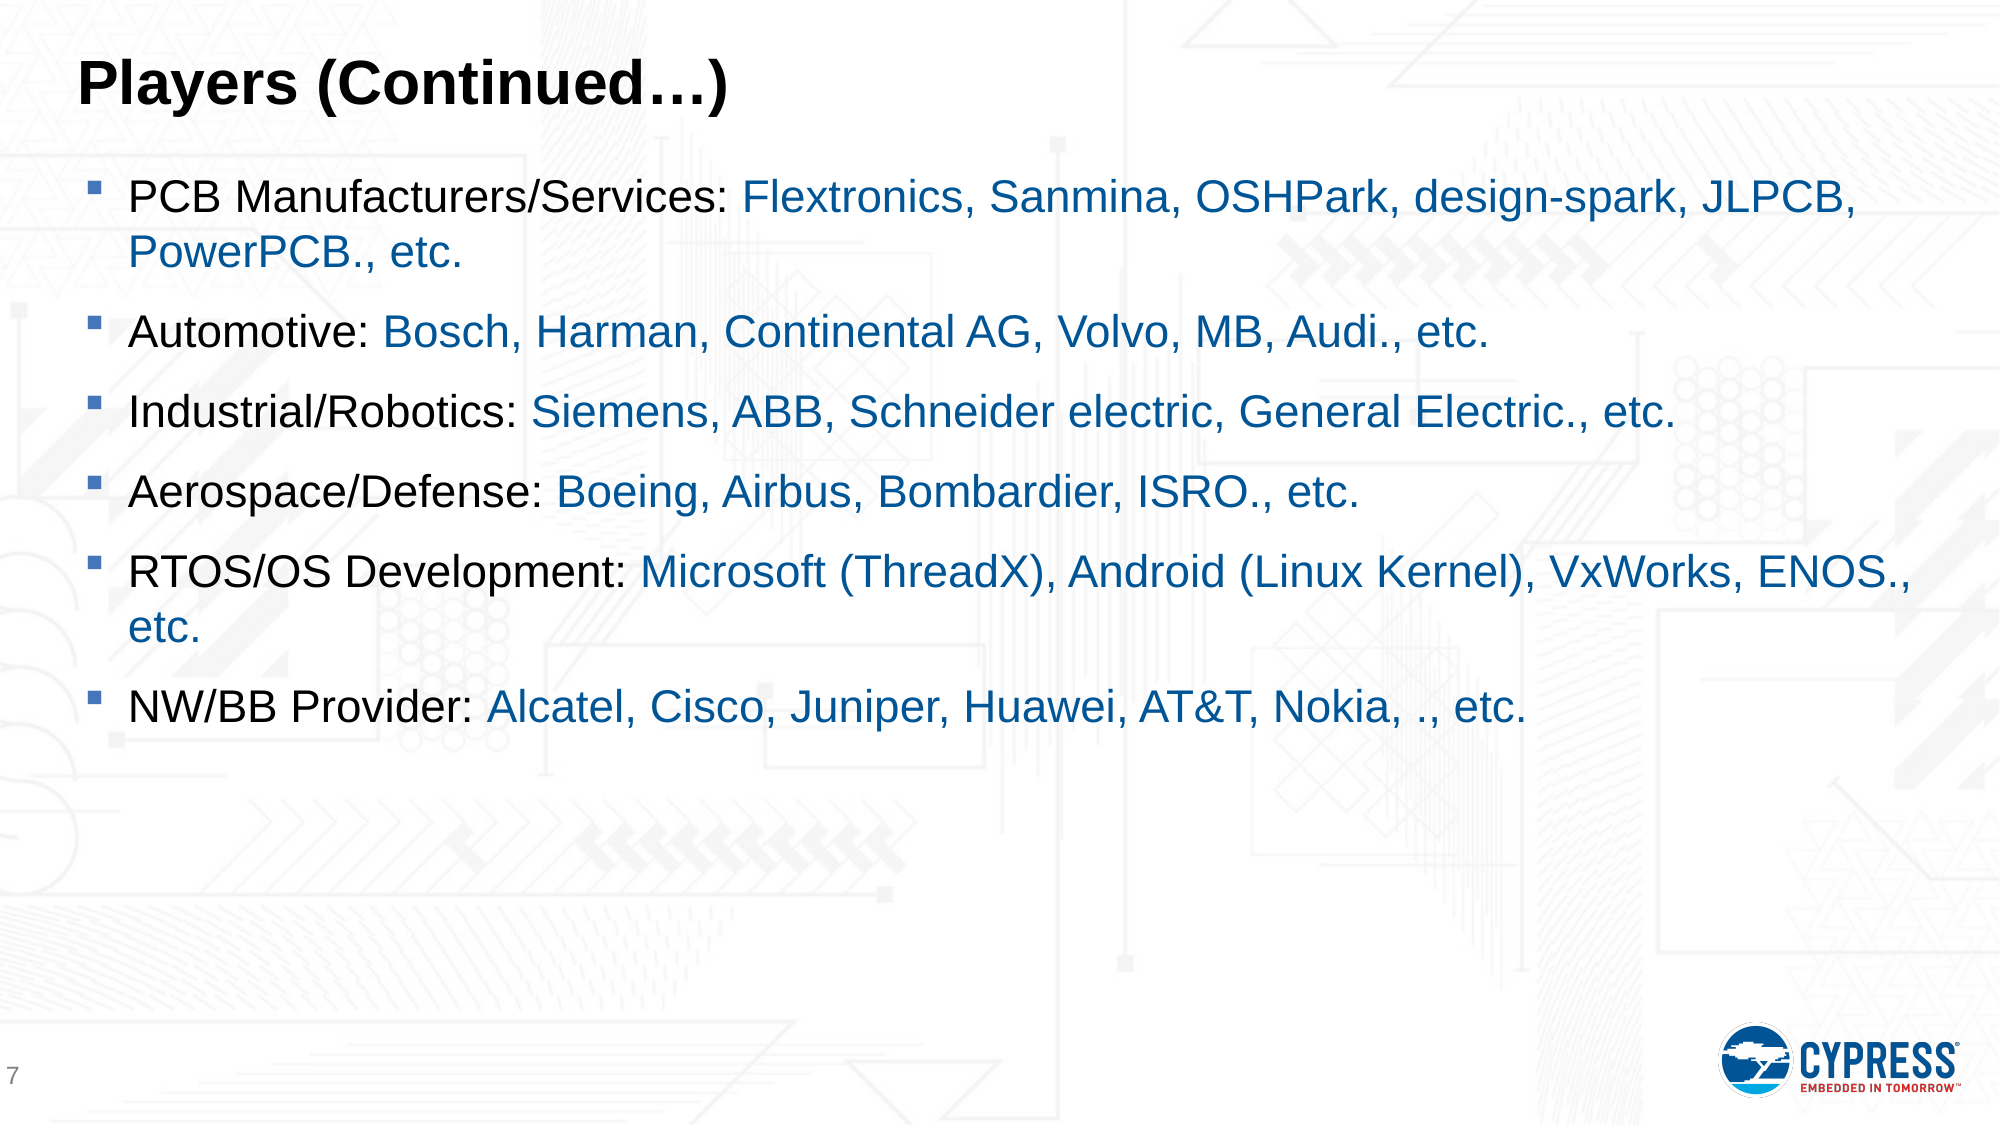

# Players (Continued…)
PCB Manufacturers/Services: Flextronics, Sanmina, OSHPark, design-spark, JLPCB, PowerPCB., etc.
Automotive: Bosch, Harman, Continental AG, Volvo, MB, Audi., etc.
Industrial/Robotics: Siemens, ABB, Schneider electric, General Electric., etc.
Aerospace/Defense: Boeing, Airbus, Bombardier, ISRO., etc.
RTOS/OS Development: Microsoft (ThreadX), Android (Linux Kernel), VxWorks, ENOS., etc.
NW/BB Provider: Alcatel, Cisco, Juniper, Huawei, AT&T, Nokia, ., etc.